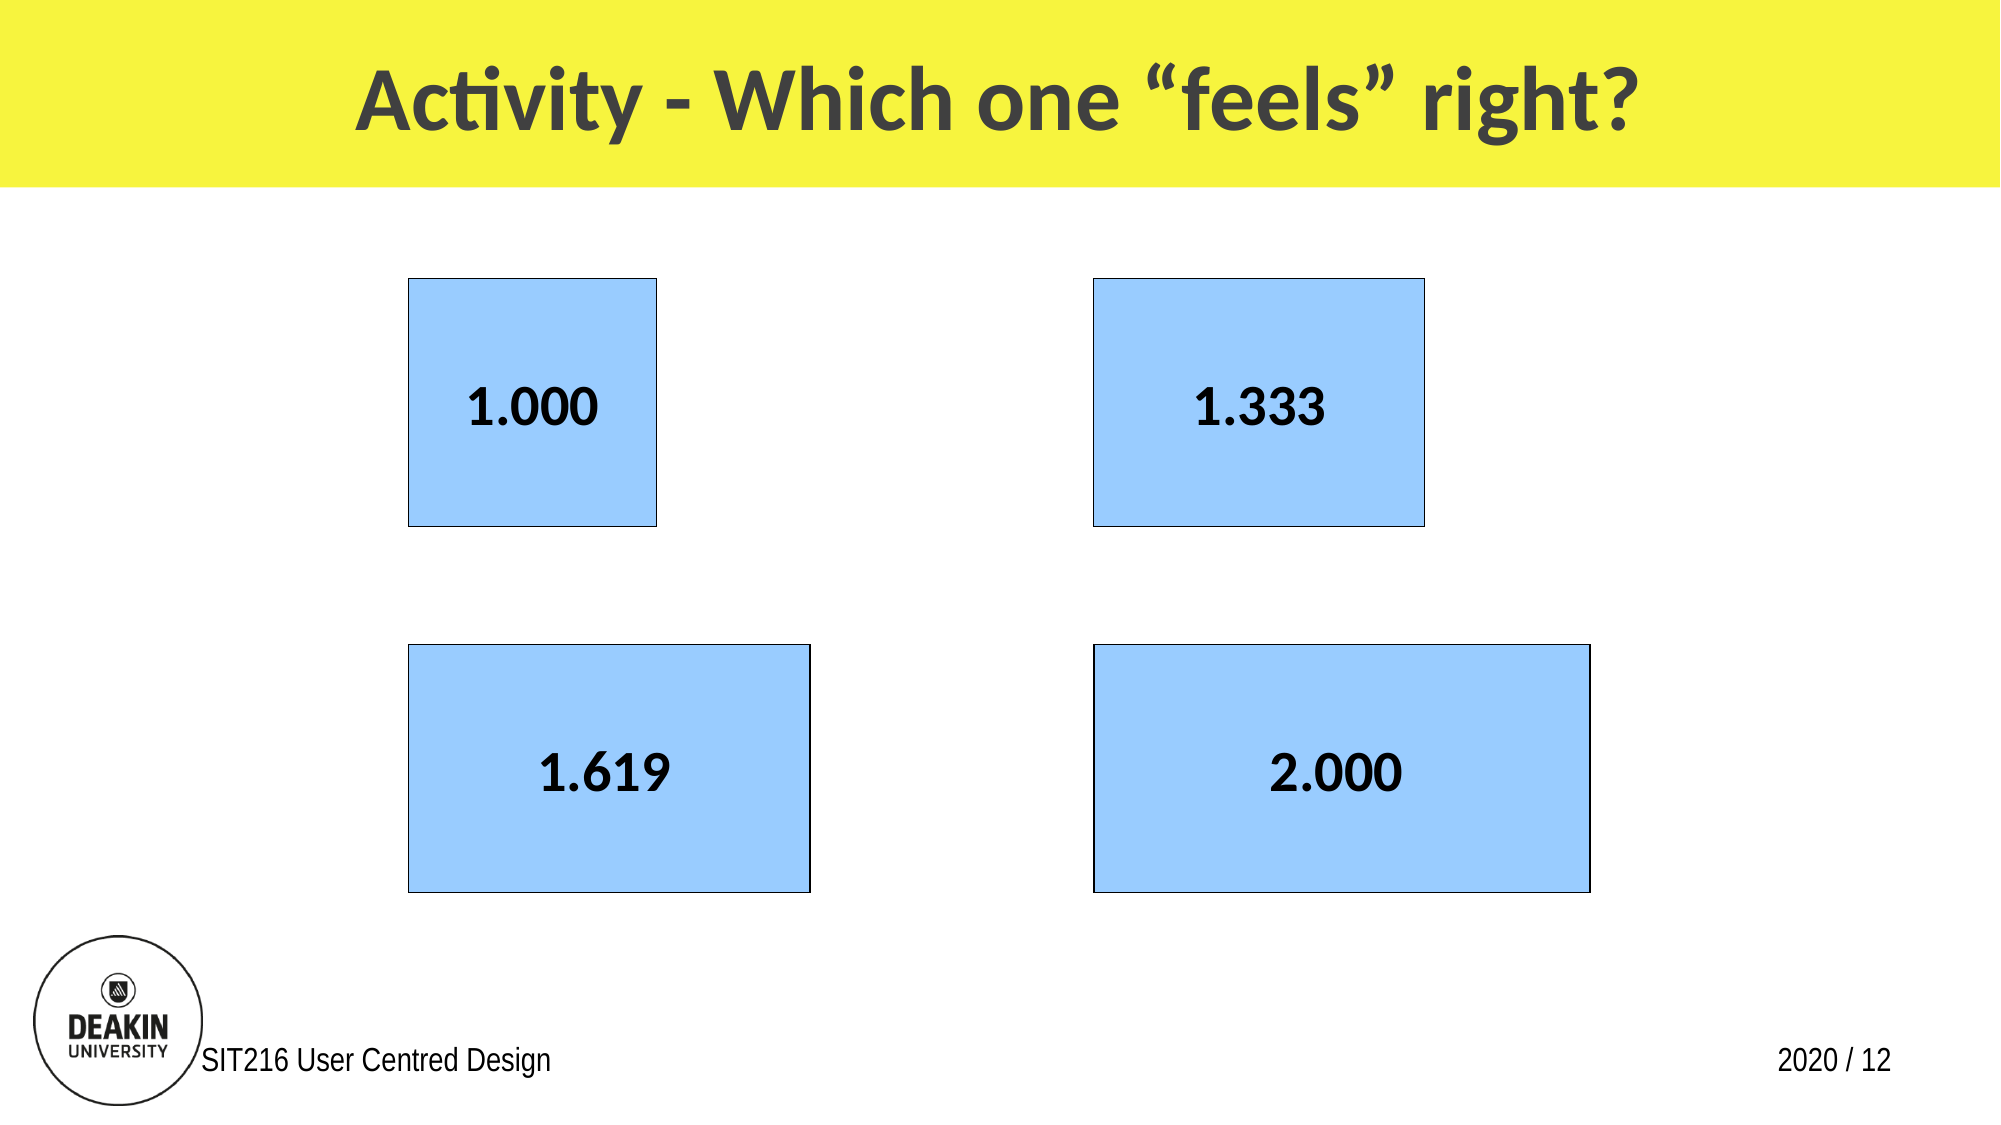

# Activity - Which one “feels” right?

1.000
1.333

1.619
2.000